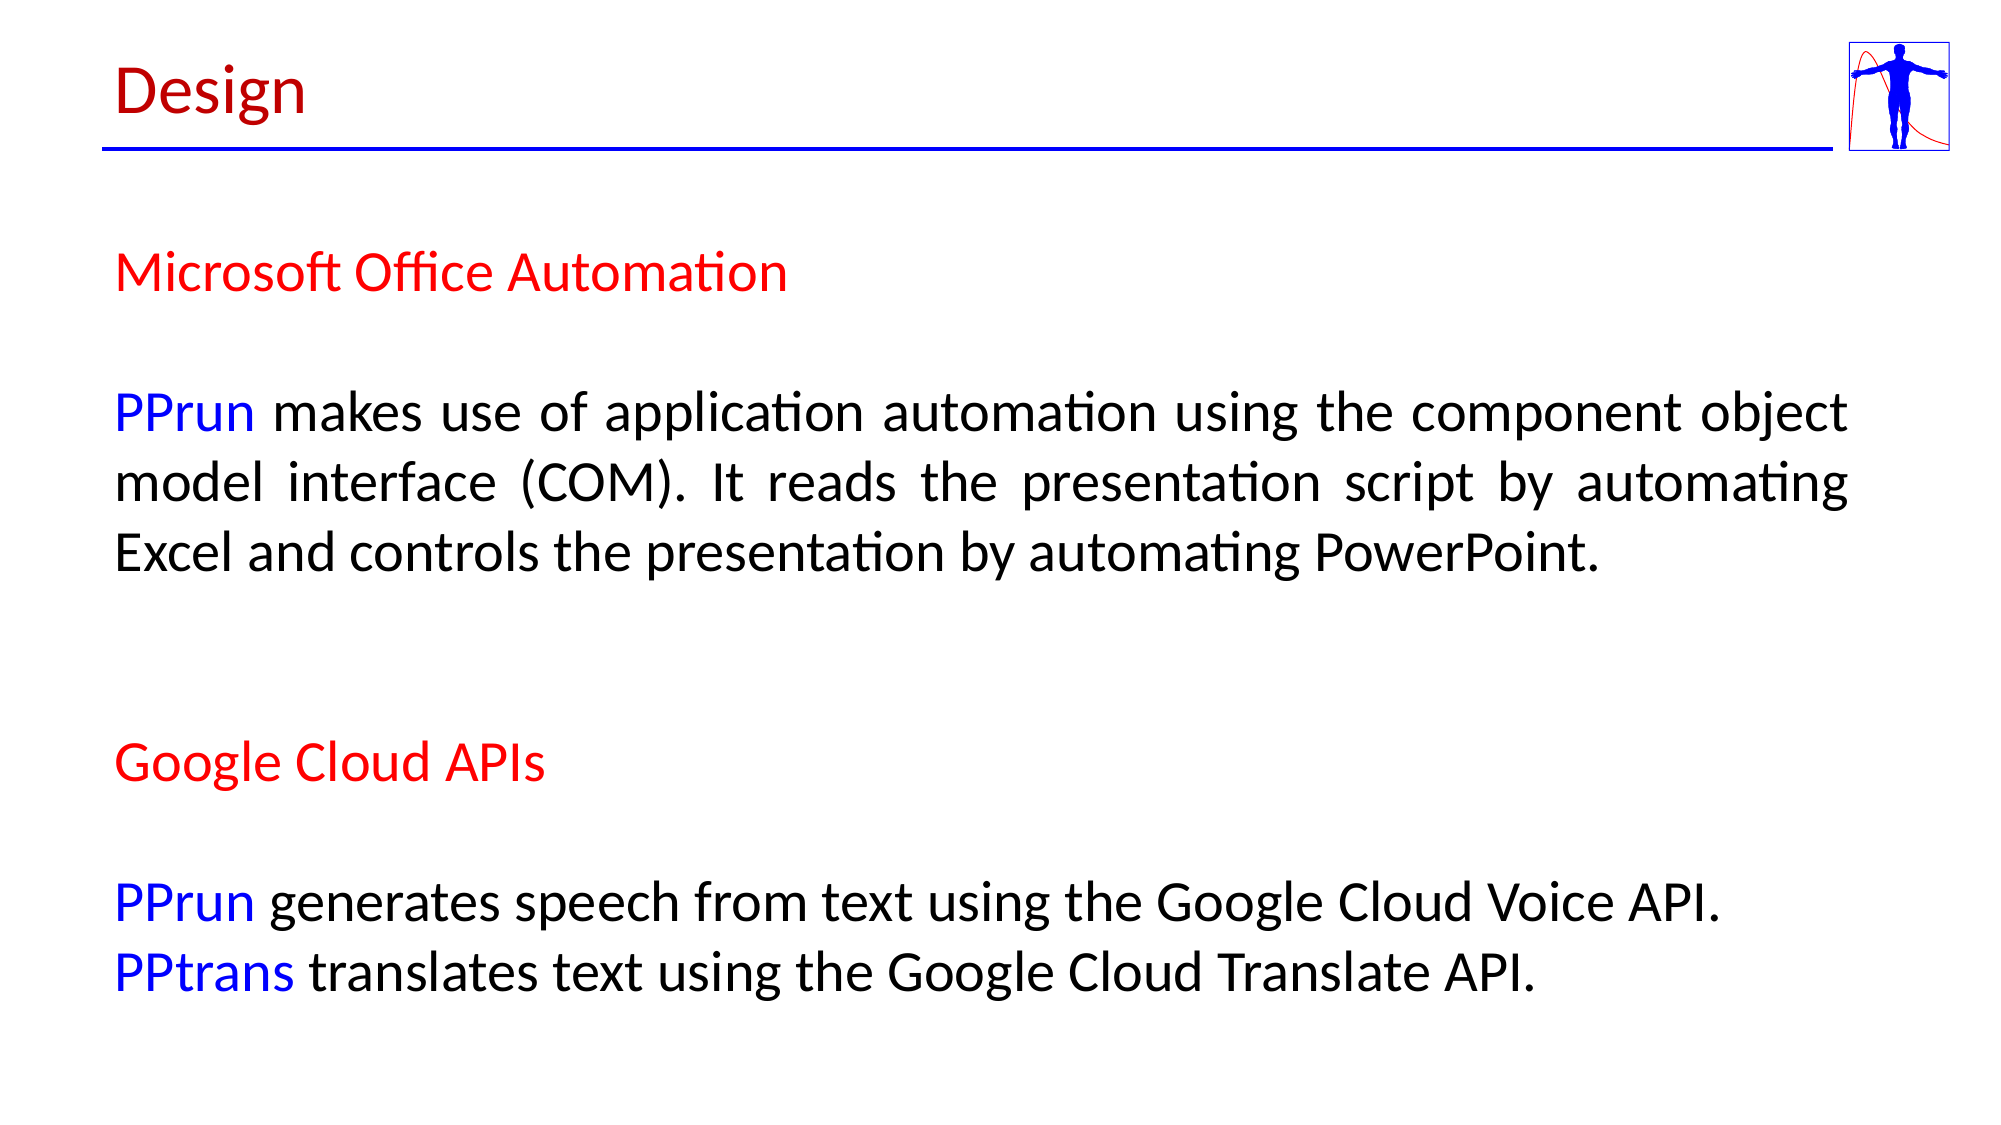

# Design
Microsoft Office Automation

PPrun makes use of application automation using the component object model interface (COM). It reads the presentation script by automating Excel and controls the presentation by automating PowerPoint.

Google Cloud APIs

PPrun generates speech from text using the Google Cloud Voice API.
PPtrans translates text using the Google Cloud Translate API.